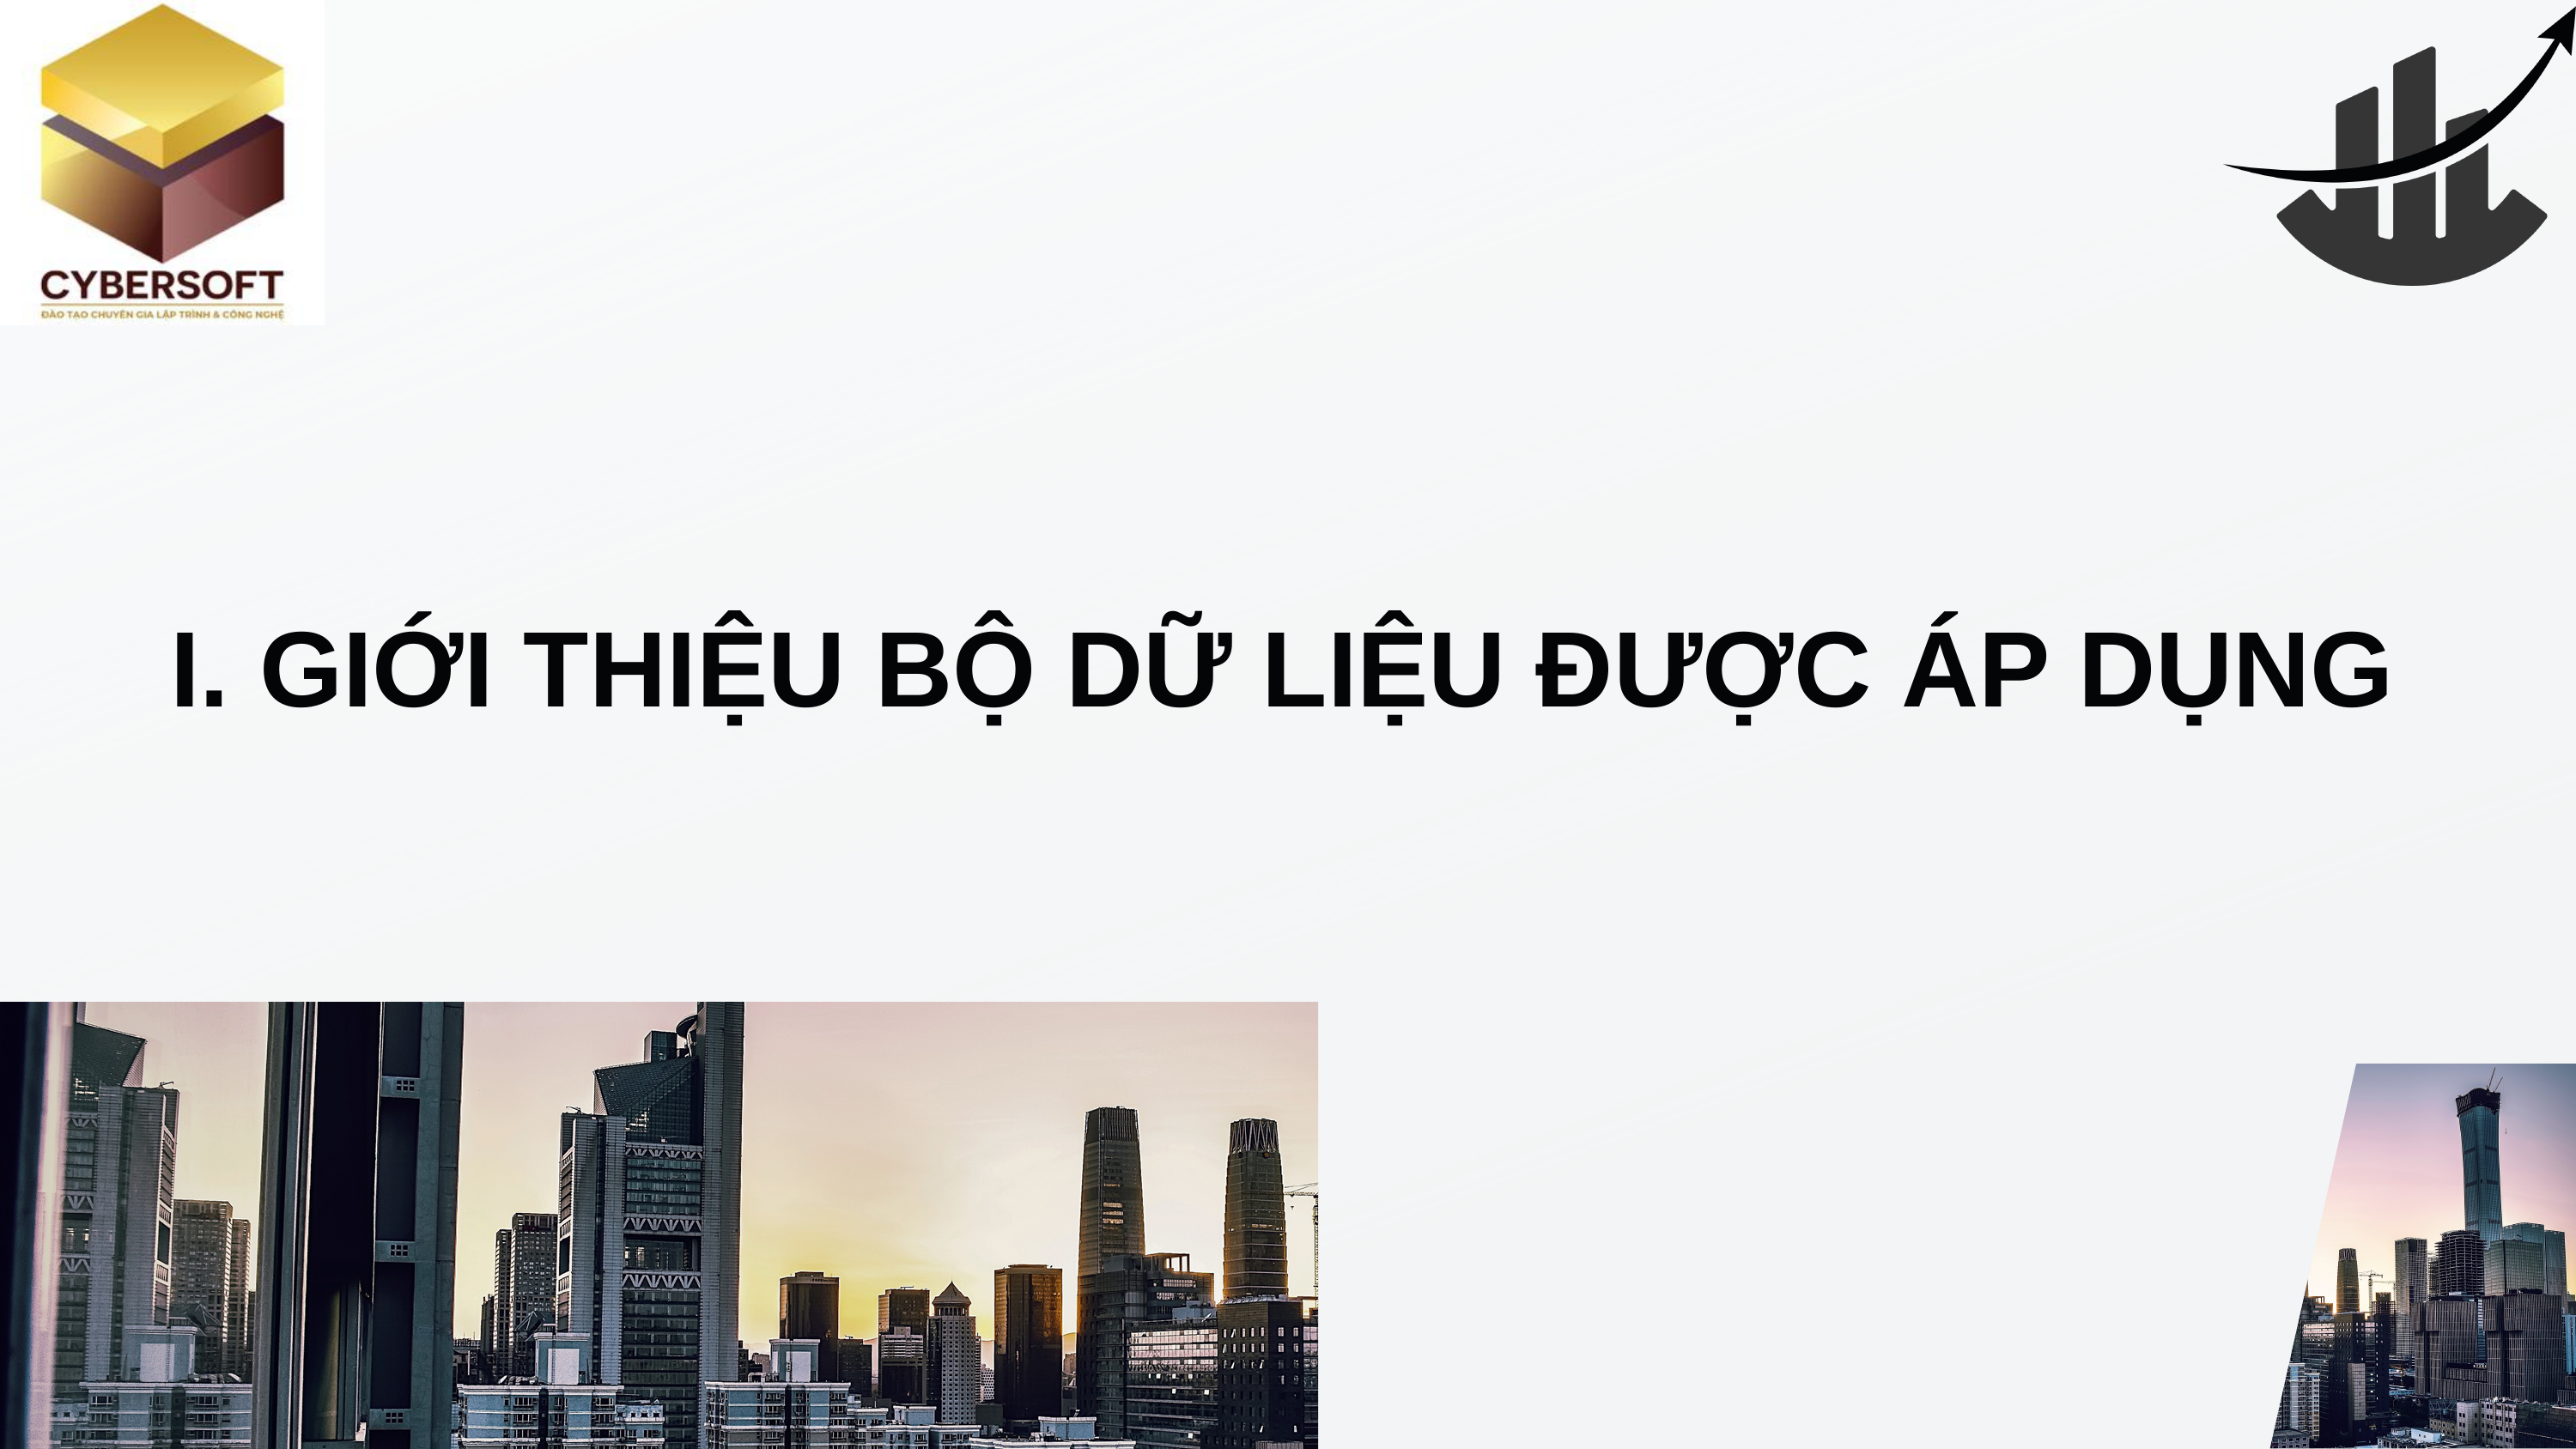

I. GIỚI THIỆU BỘ DỮ LIỆU ĐƯỢC ÁP DỤNG